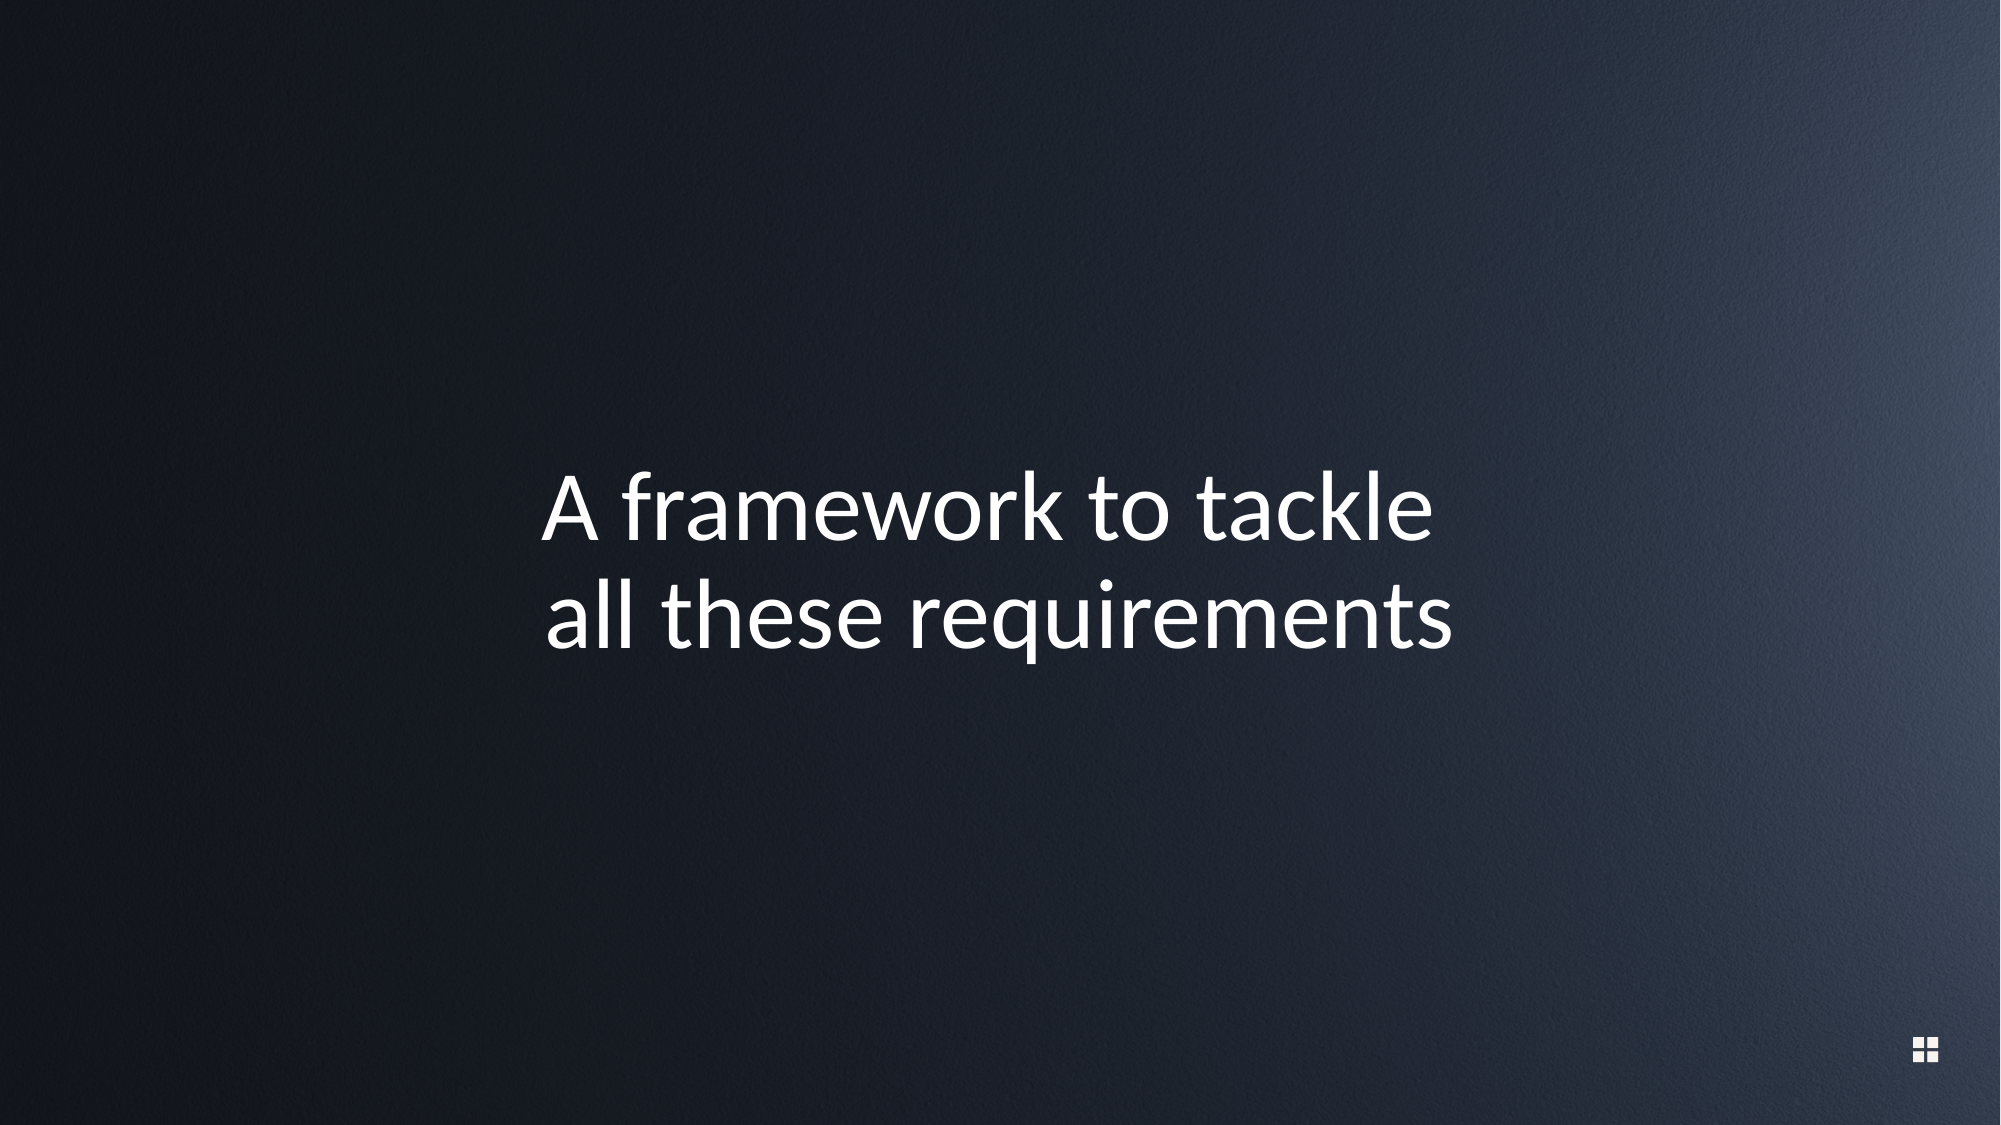

# A framework to tackle all these requirements